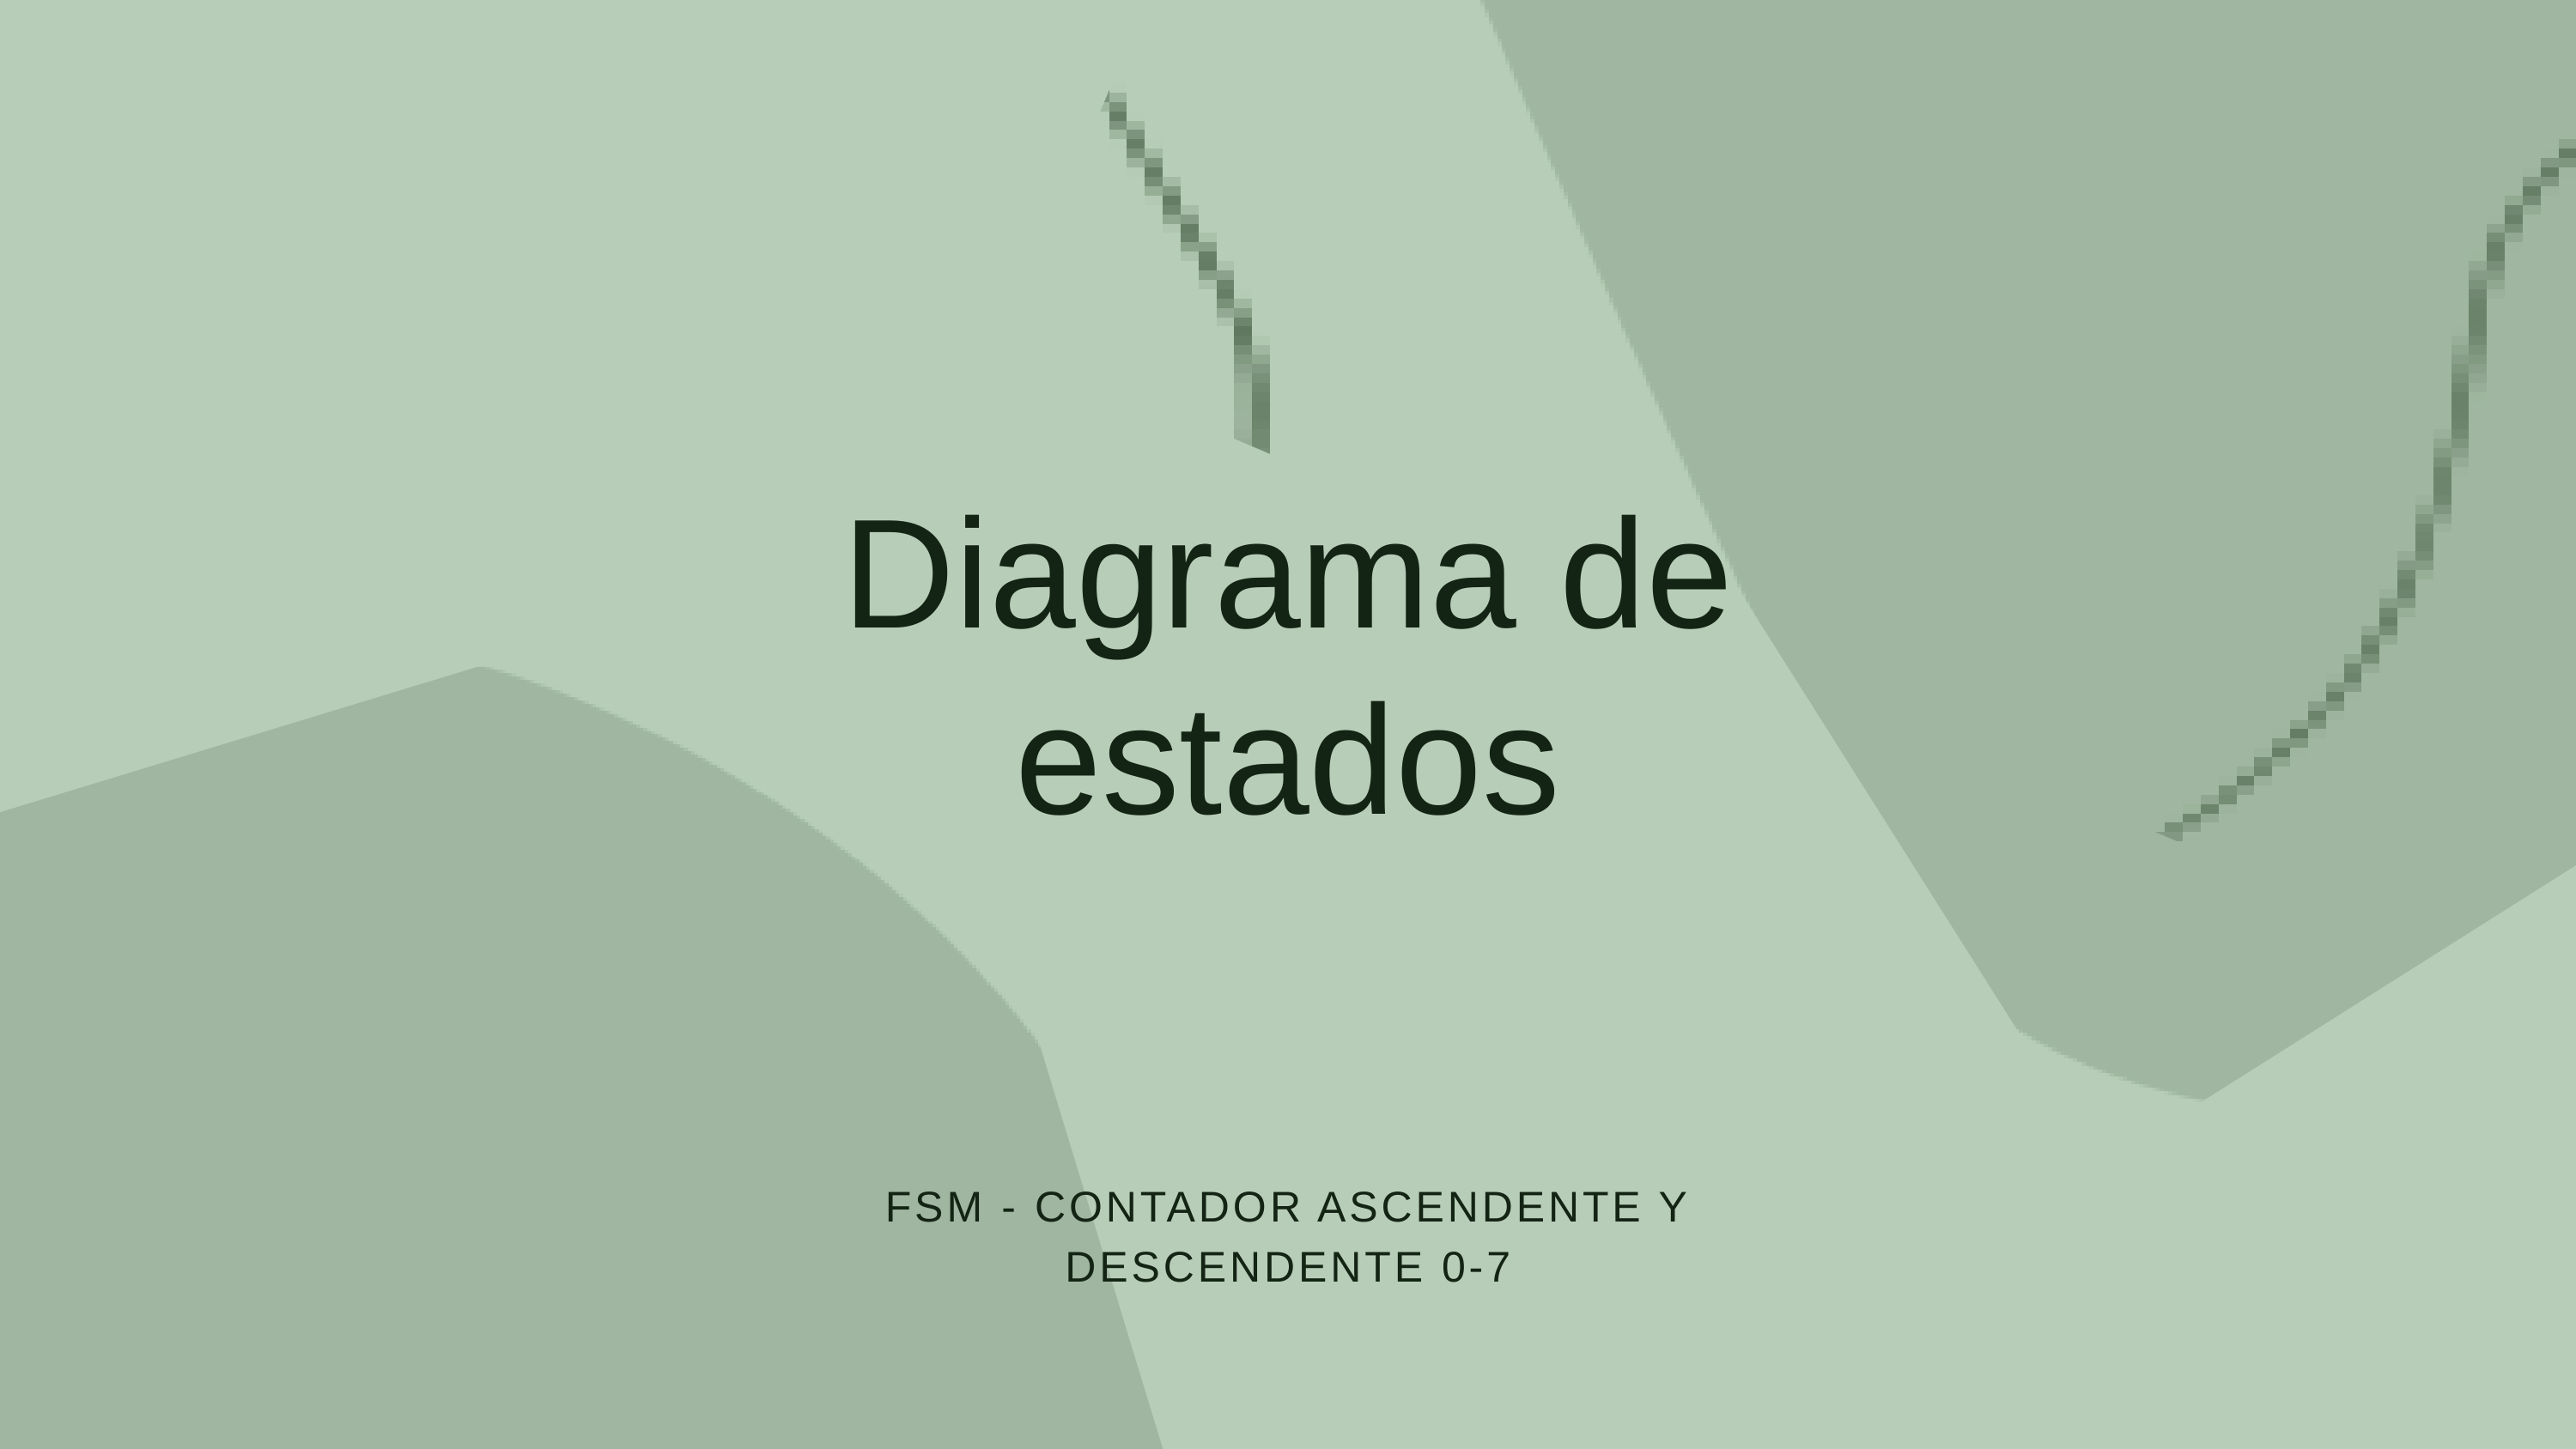

Diagrama de
estados

FSM - CONTADOR ASCENDENTE Y DESCENDENTE 0-7